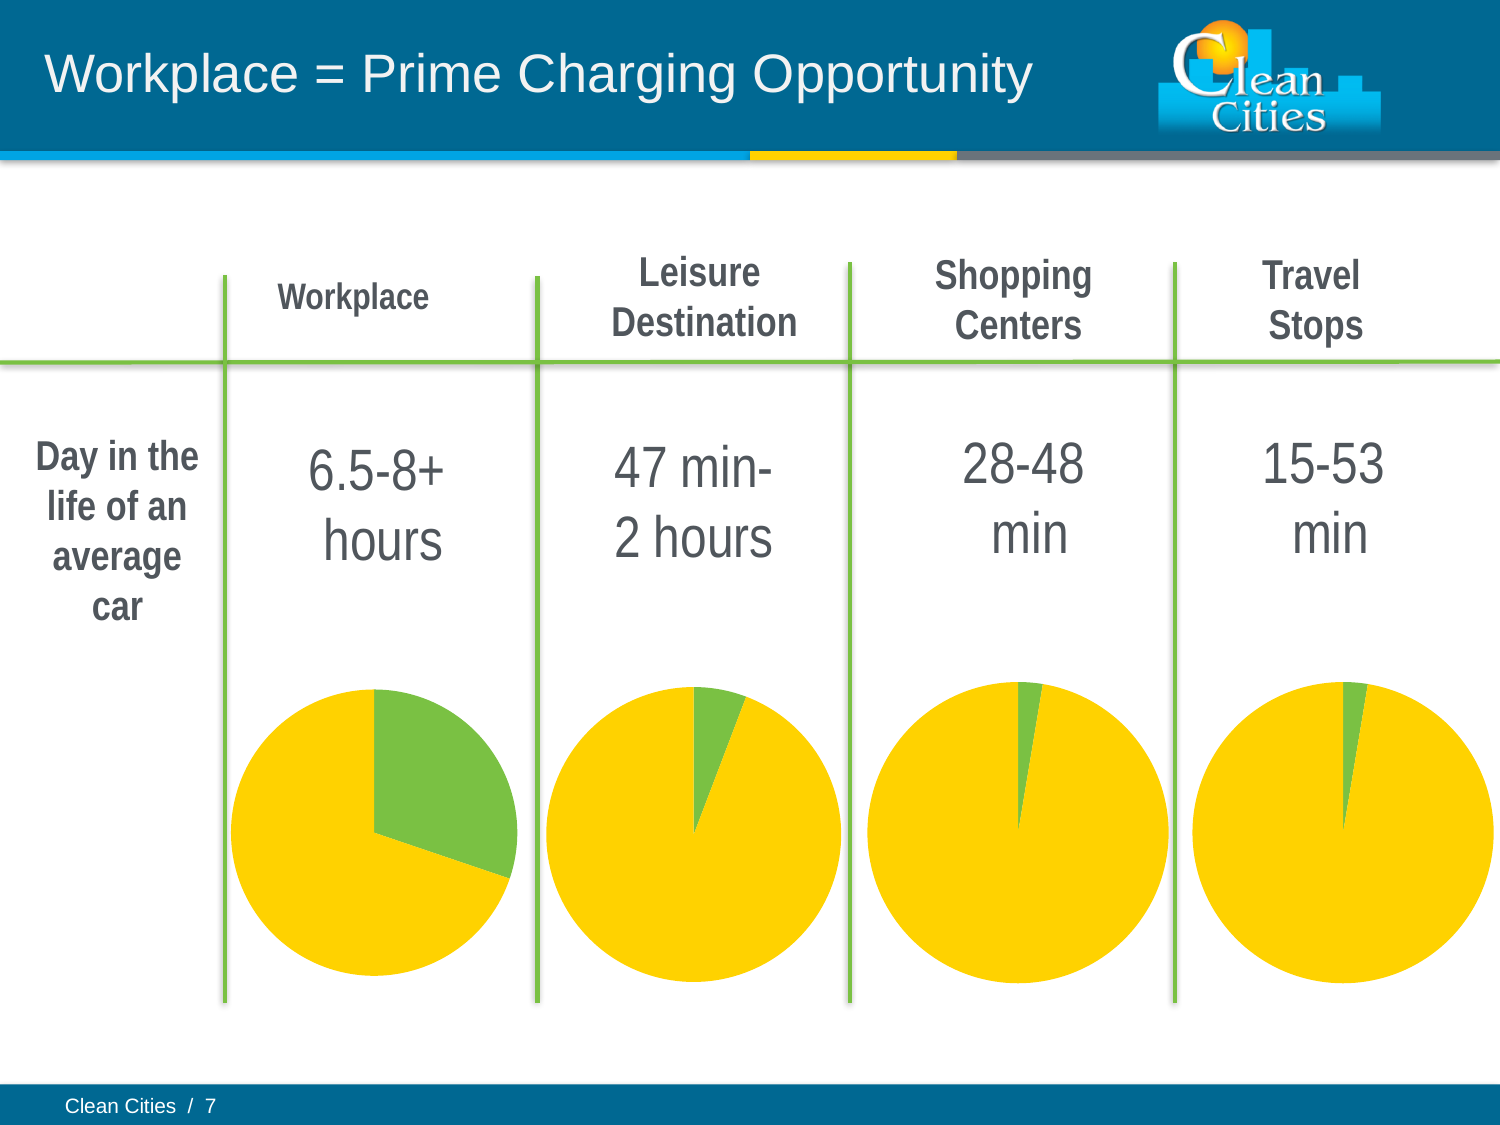

# Workplace = Prime Charging Opportunity
Leisure
Destination
Shopping
Centers
Travel
Stops
Workplace

Day in the life of an average car

28-48
min

15-53
min

47 min-
2 hours

6.5-8+
hours

### Chart

| Category | Column1 |
|---|---|
| 1st Qtr | 0.302083333333333 |
| 2nd Qtr | 0.6979166666666671 |
| 3rd Qtr | None |
| 4th Qtr | None |

### Chart

| Category | Column1 |
|---|---|
| 1st Qtr | 0.02638889 |
| 2nd Qtr | 0.9736111100000001 |
| 3rd Qtr | None |
| 4th Qtr | None |

### Chart

| Category | Column1 |
|---|---|
| 1st Qtr | 0.05798670000000001 |
| 2nd Qtr | 0.9420132999999999 |
| 3rd Qtr | None |
| 4th Qtr | None |

### Chart

| Category | Column1 |
|---|---|
| 1st Qtr | 0.02638889 |
| 2nd Qtr | 0.9736111100000001 |
| 3rd Qtr | None |
| 4th Qtr | None |